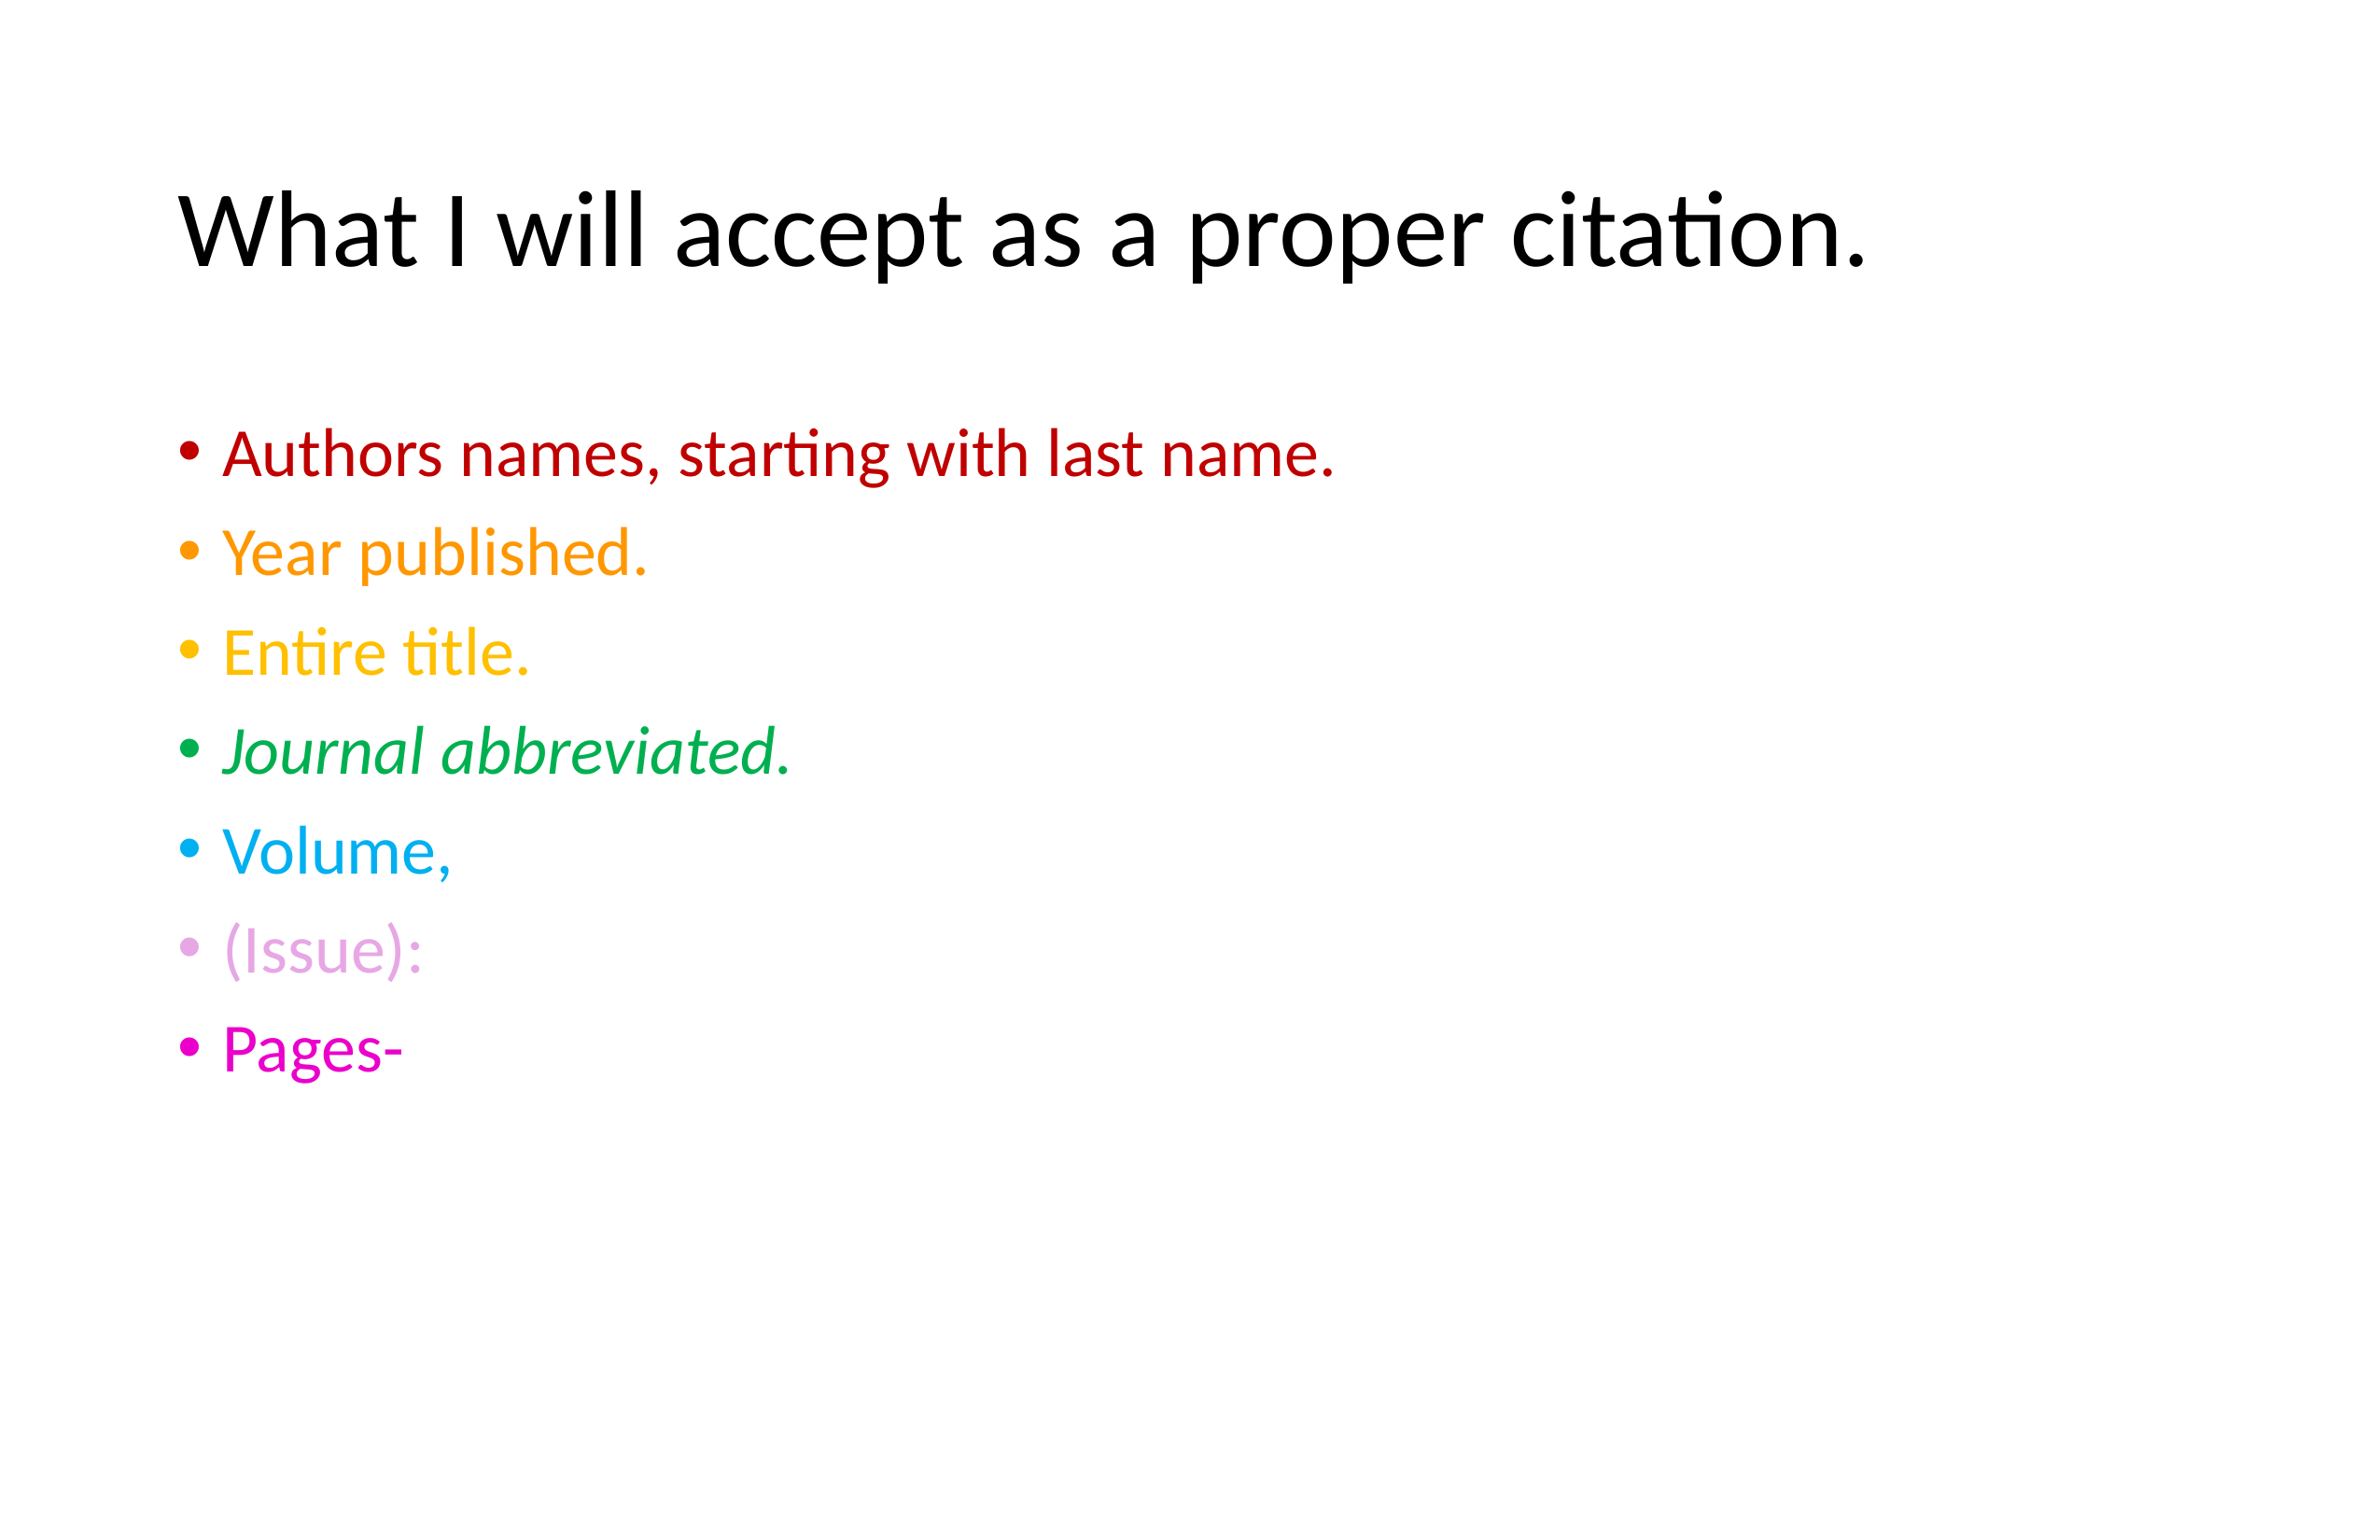

# What I will accept as a proper citation.
Authors names, starting with last name.
Year published.
Entire title.
Journal abbreviated.
Volume,
(Issue):
Pages-